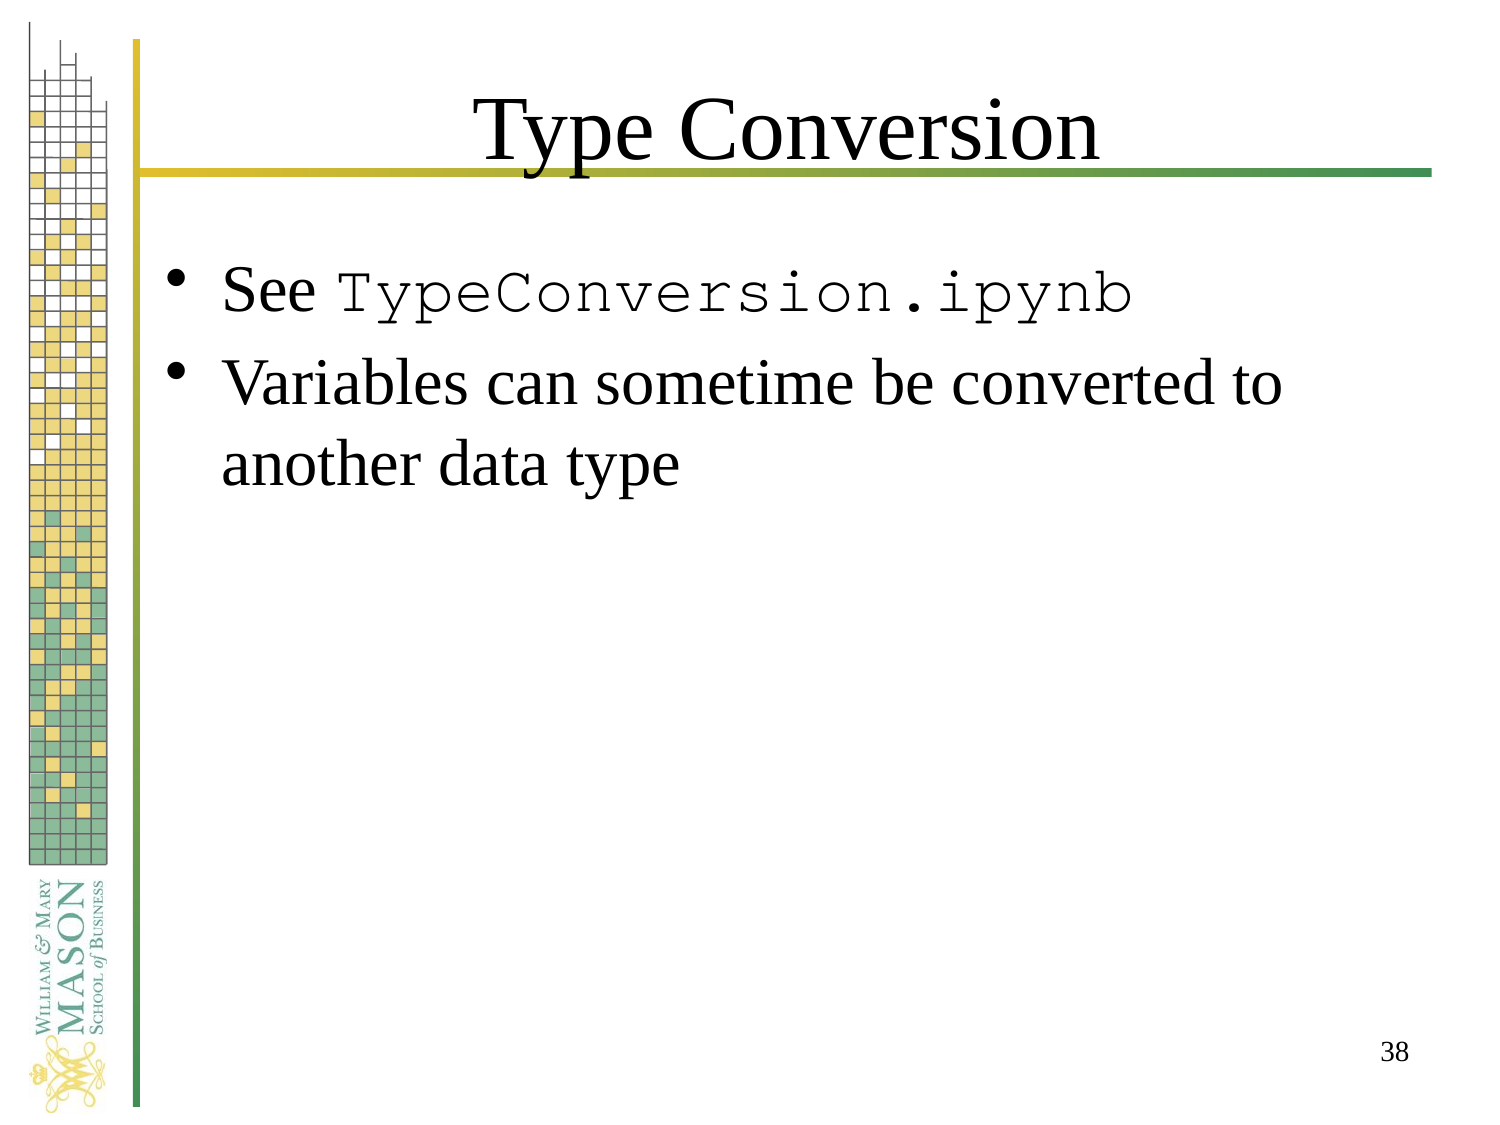

# Type Conversion
See TypeConversion.ipynb
Variables can sometime be converted to another data type
38